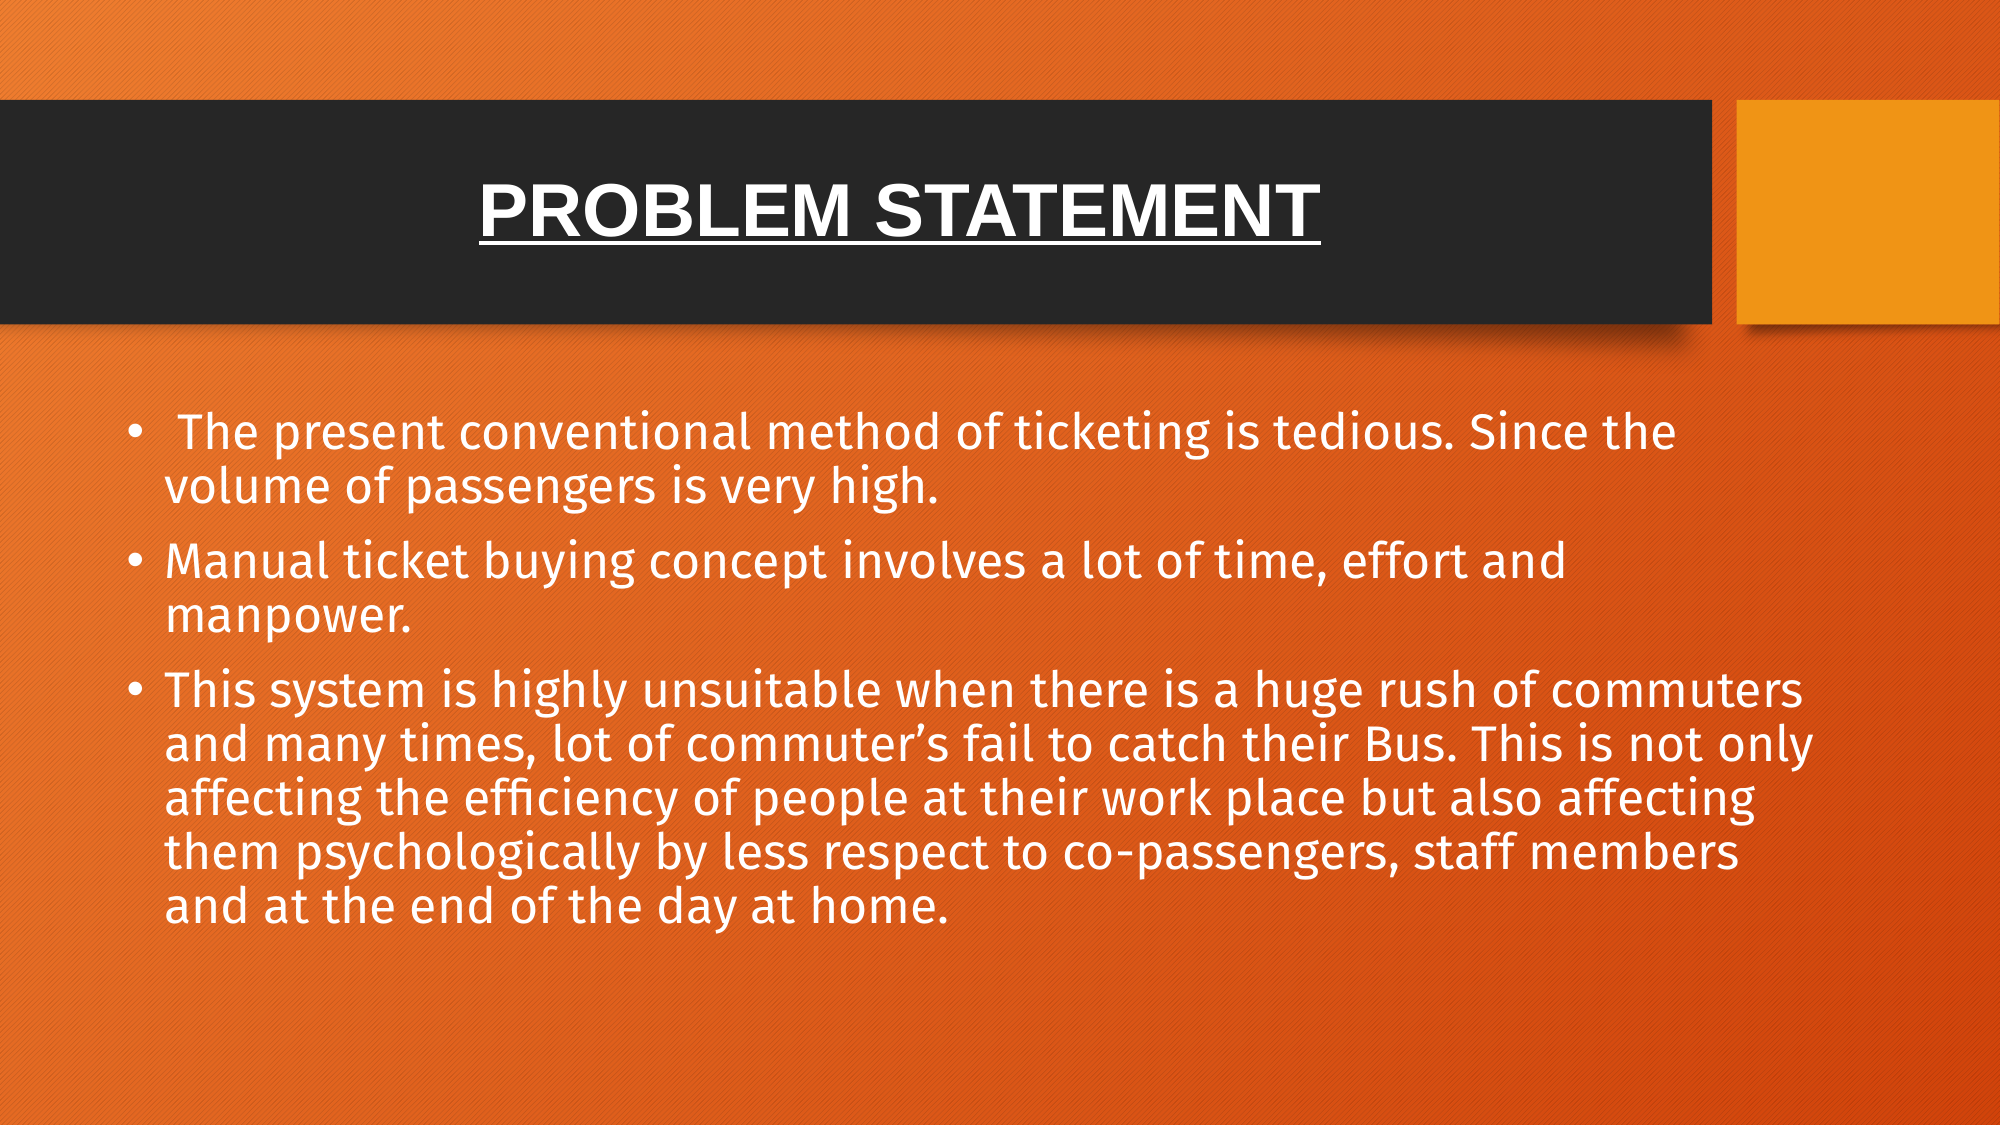

# PROBLEM STATEMENT
 The present conventional method of ticketing is tedious. Since the volume of passengers is very high.
Manual ticket buying concept involves a lot of time, effort and manpower.
This system is highly unsuitable when there is a huge rush of commuters and many times, lot of commuter’s fail to catch their Bus. This is not only affecting the efficiency of people at their work place but also affecting them psychologically by less respect to co-passengers, staff members and at the end of the day at home.